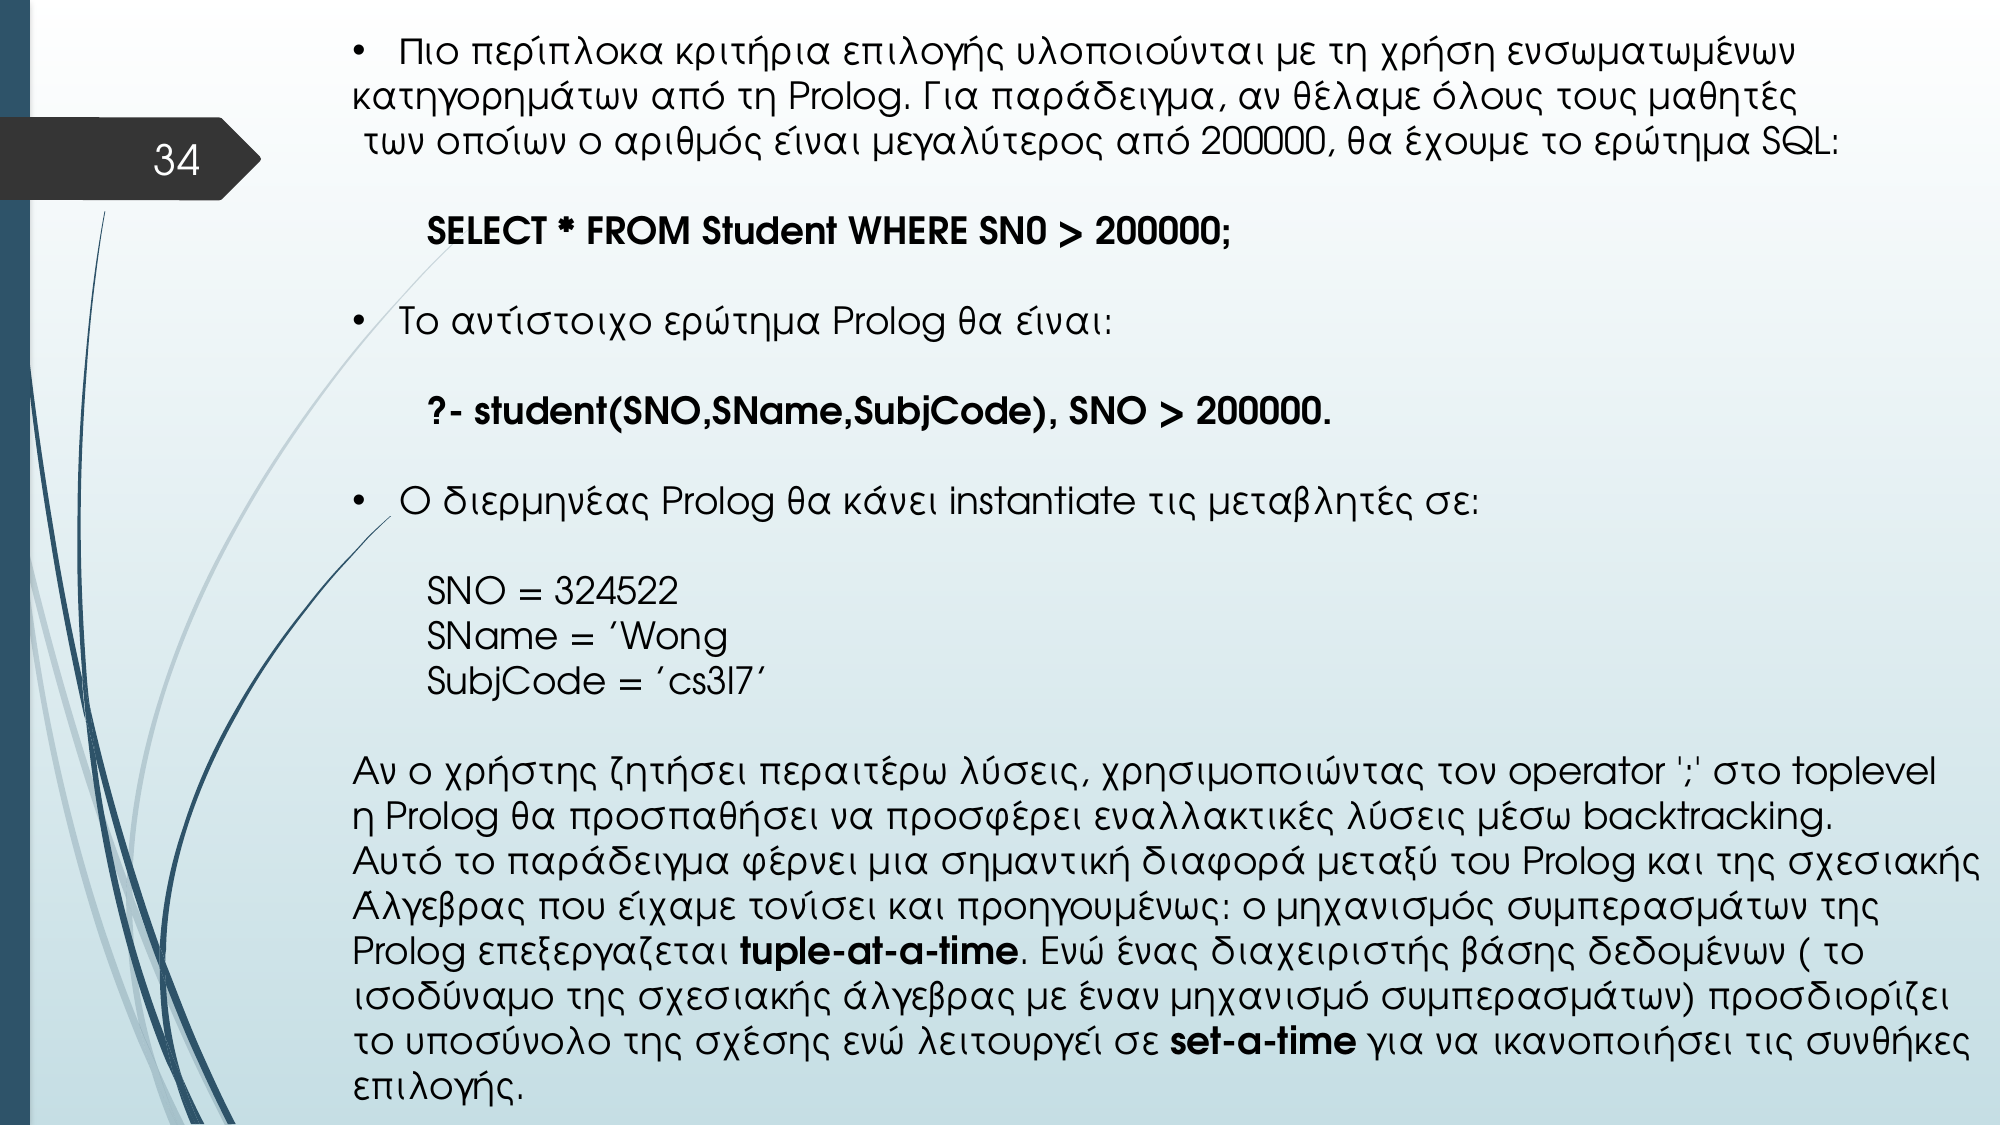

Πιο περίπλοκα κριτήρια επιλογής υλοποιούνται με τη χρήση ενσωματωμένων
κατηγορημάτων από τη Prolog. Για παράδειγμα, αν θέλαμε όλους τους μαθητές
 των οποίων ο αριθμός είναι μεγαλύτερος από 200000, θα έχουμε το ερώτημα SQL:

SELECT * FROM Student WHERE SN0 > 200000;

Tο αντίστοιχο ερώτημα Prolog θα είναι:

?- student(SNO,SName,SubjCode), SNO > 200000.

Ο διερμηνέας Prolog θα κάνει instantiate τις μεταβλητές σε:

SNO = 324522
SName = ’Wong
SubjCode = ’cs3l7’

Αν ο χρήστης ζητήσει περαιτέρω λύσεις, χρησιμοποιώντας τον operator ';' στο toplevel
η Prolog θα προσπαθήσει να προσφέρει εναλλακτικές λύσεις μέσω backtracking.
Αυτό το παράδειγμα φέρνει μια σημαντική διαφορά μεταξύ του Prolog και της σχεσιακής
Άλγεβρας που είχαμε τονίσει και προηγουμένως: ο μηχανισμός συμπερασμάτων της
Prolog επεξεργαζεται tuple-at-a-time. Ενώ ένας διαχειριστής βάσης δεδομένων ( το
ισοδύναμο της σχεσιακής άλγεβρας με έναν μηχανισμό συμπερασμάτων) προσδιορίζει
το υποσύνολο της σχέσης ενώ λειτουργεί σε set-a-time για να ικανοποιήσει τις συνθήκες
επιλογής.

34